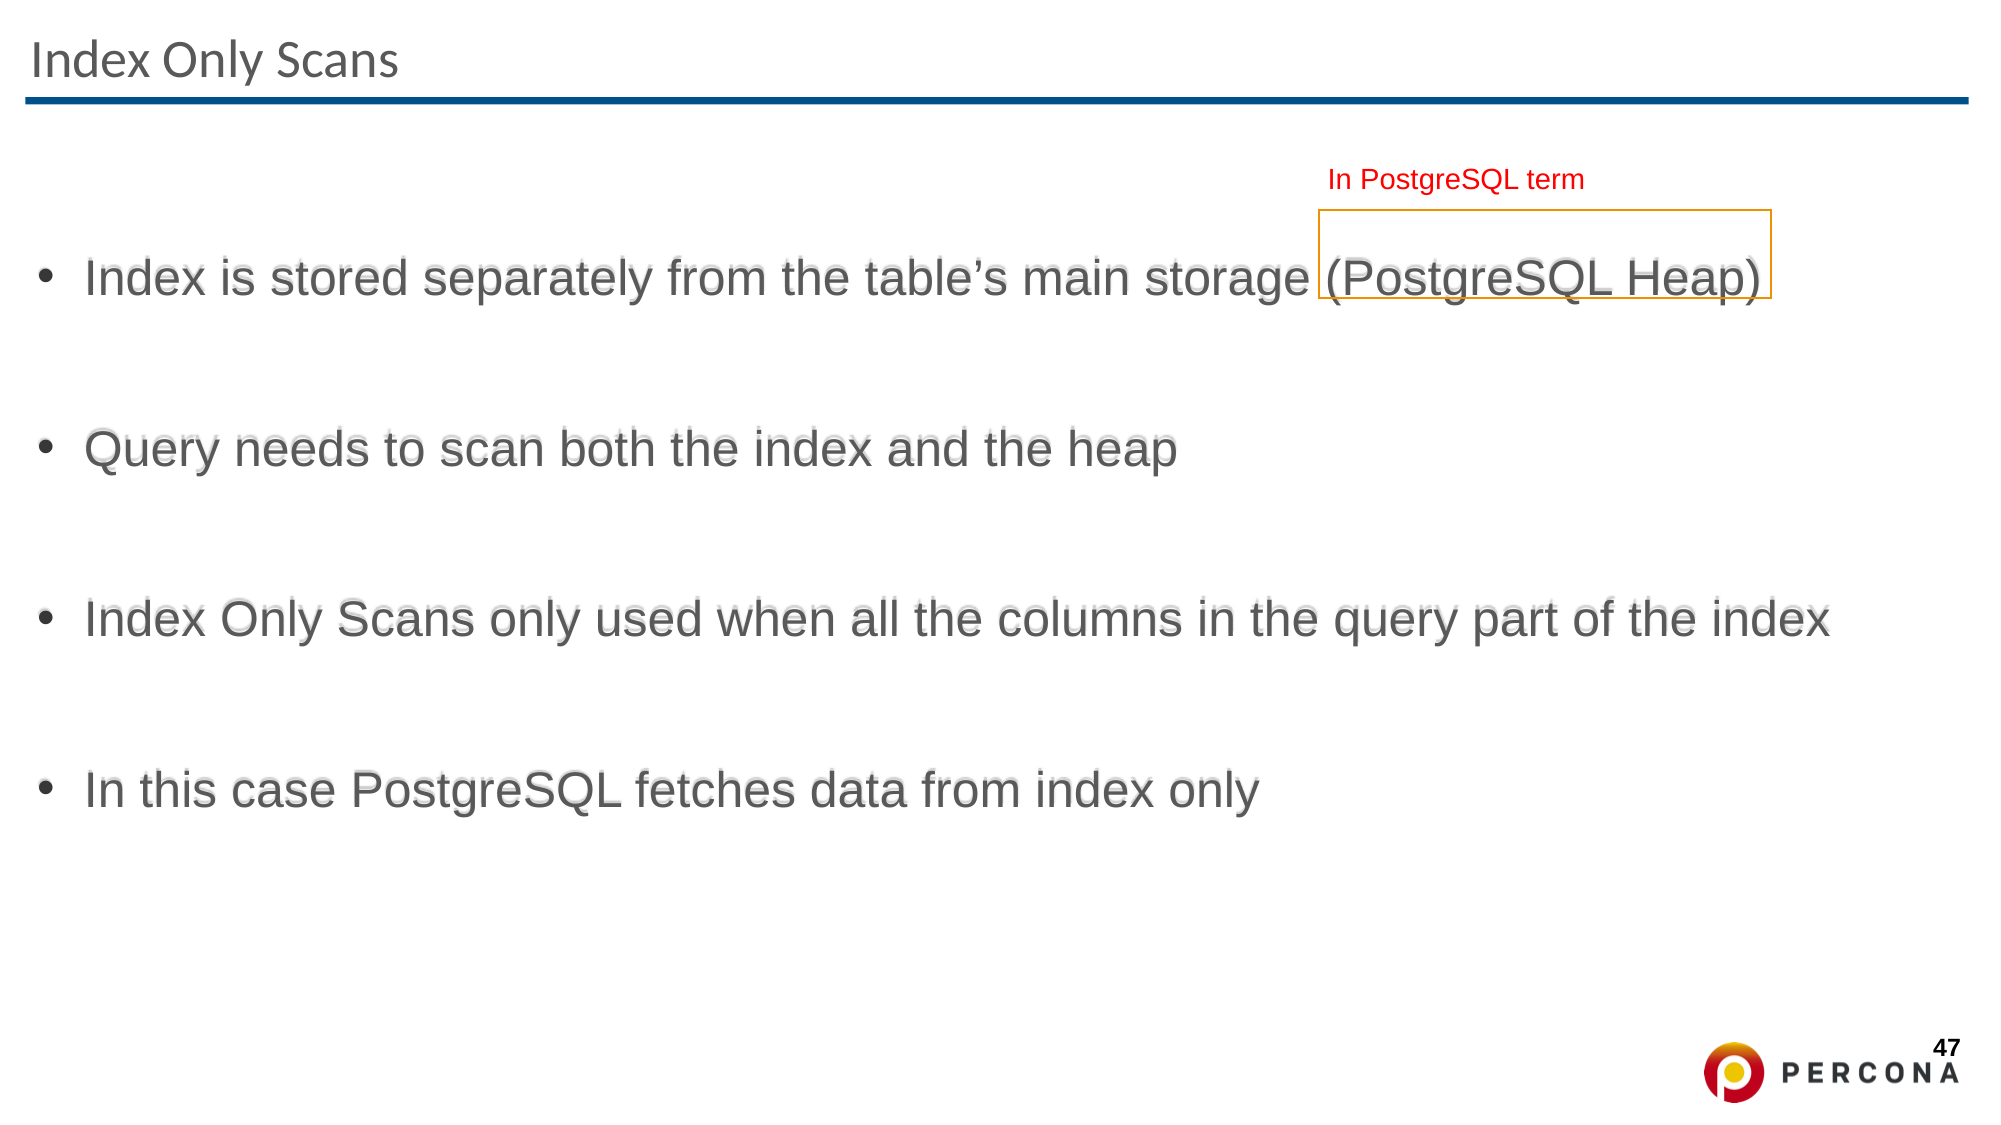

# Index Only Scans
Index is stored separately from the table’s main storage (PostgreSQL Heap)
Query needs to scan both the index and the heap
Index Only Scans only used when all the columns in the query part of the index
In this case PostgreSQL fetches data from index only
In PostgreSQL term

47